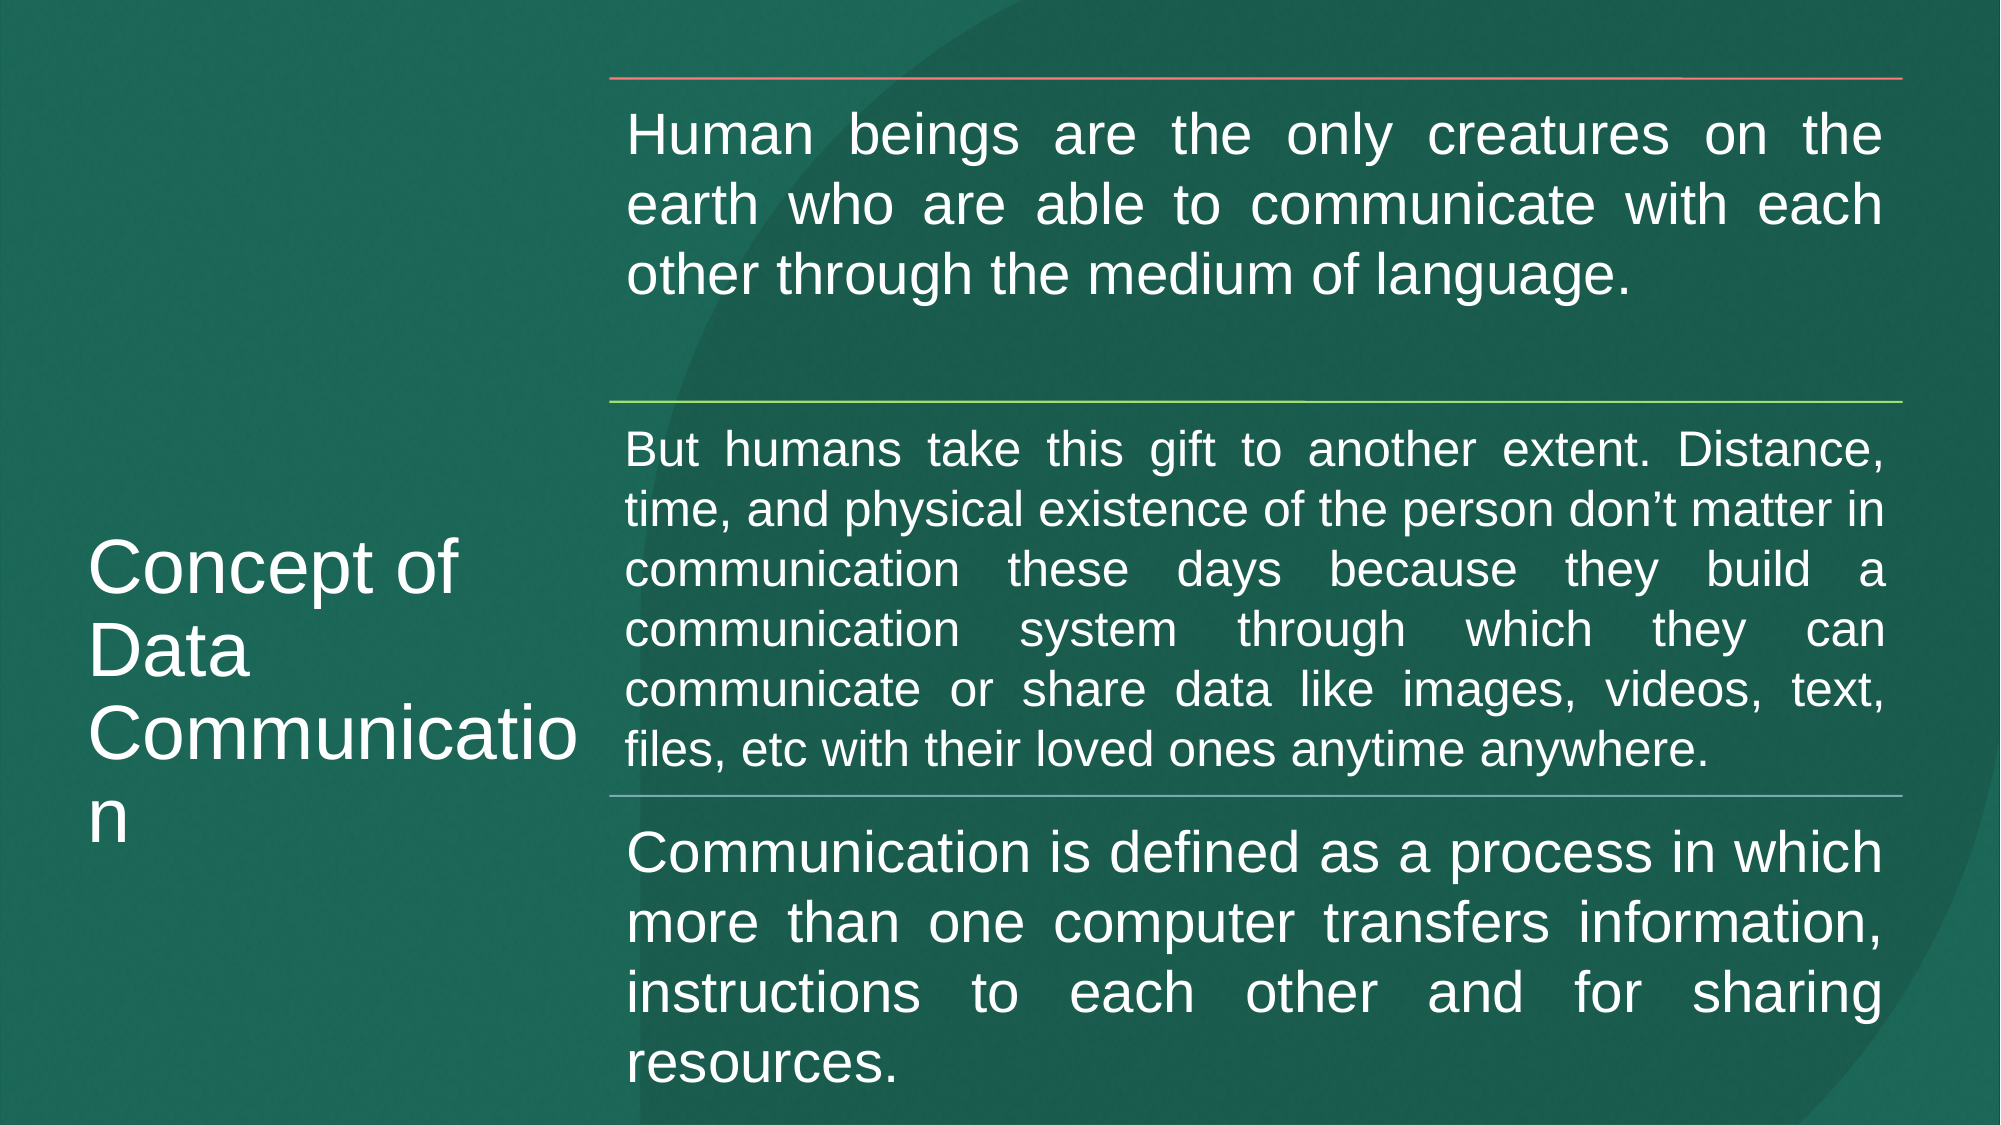

Human beings are the only creatures on the earth who are able to communicate with each other through the medium of language.
But humans take this gift to another extent. Distance, time, and physical existence of the person don’t matter in communication these days because they build a communication system through which they can communicate or share data like images, videos, text, files, etc with their loved ones anytime anywhere.
Communication is defined as a process in which more than one computer transfers information, instructions to each other and for sharing resources.
# Concept of Data Communication